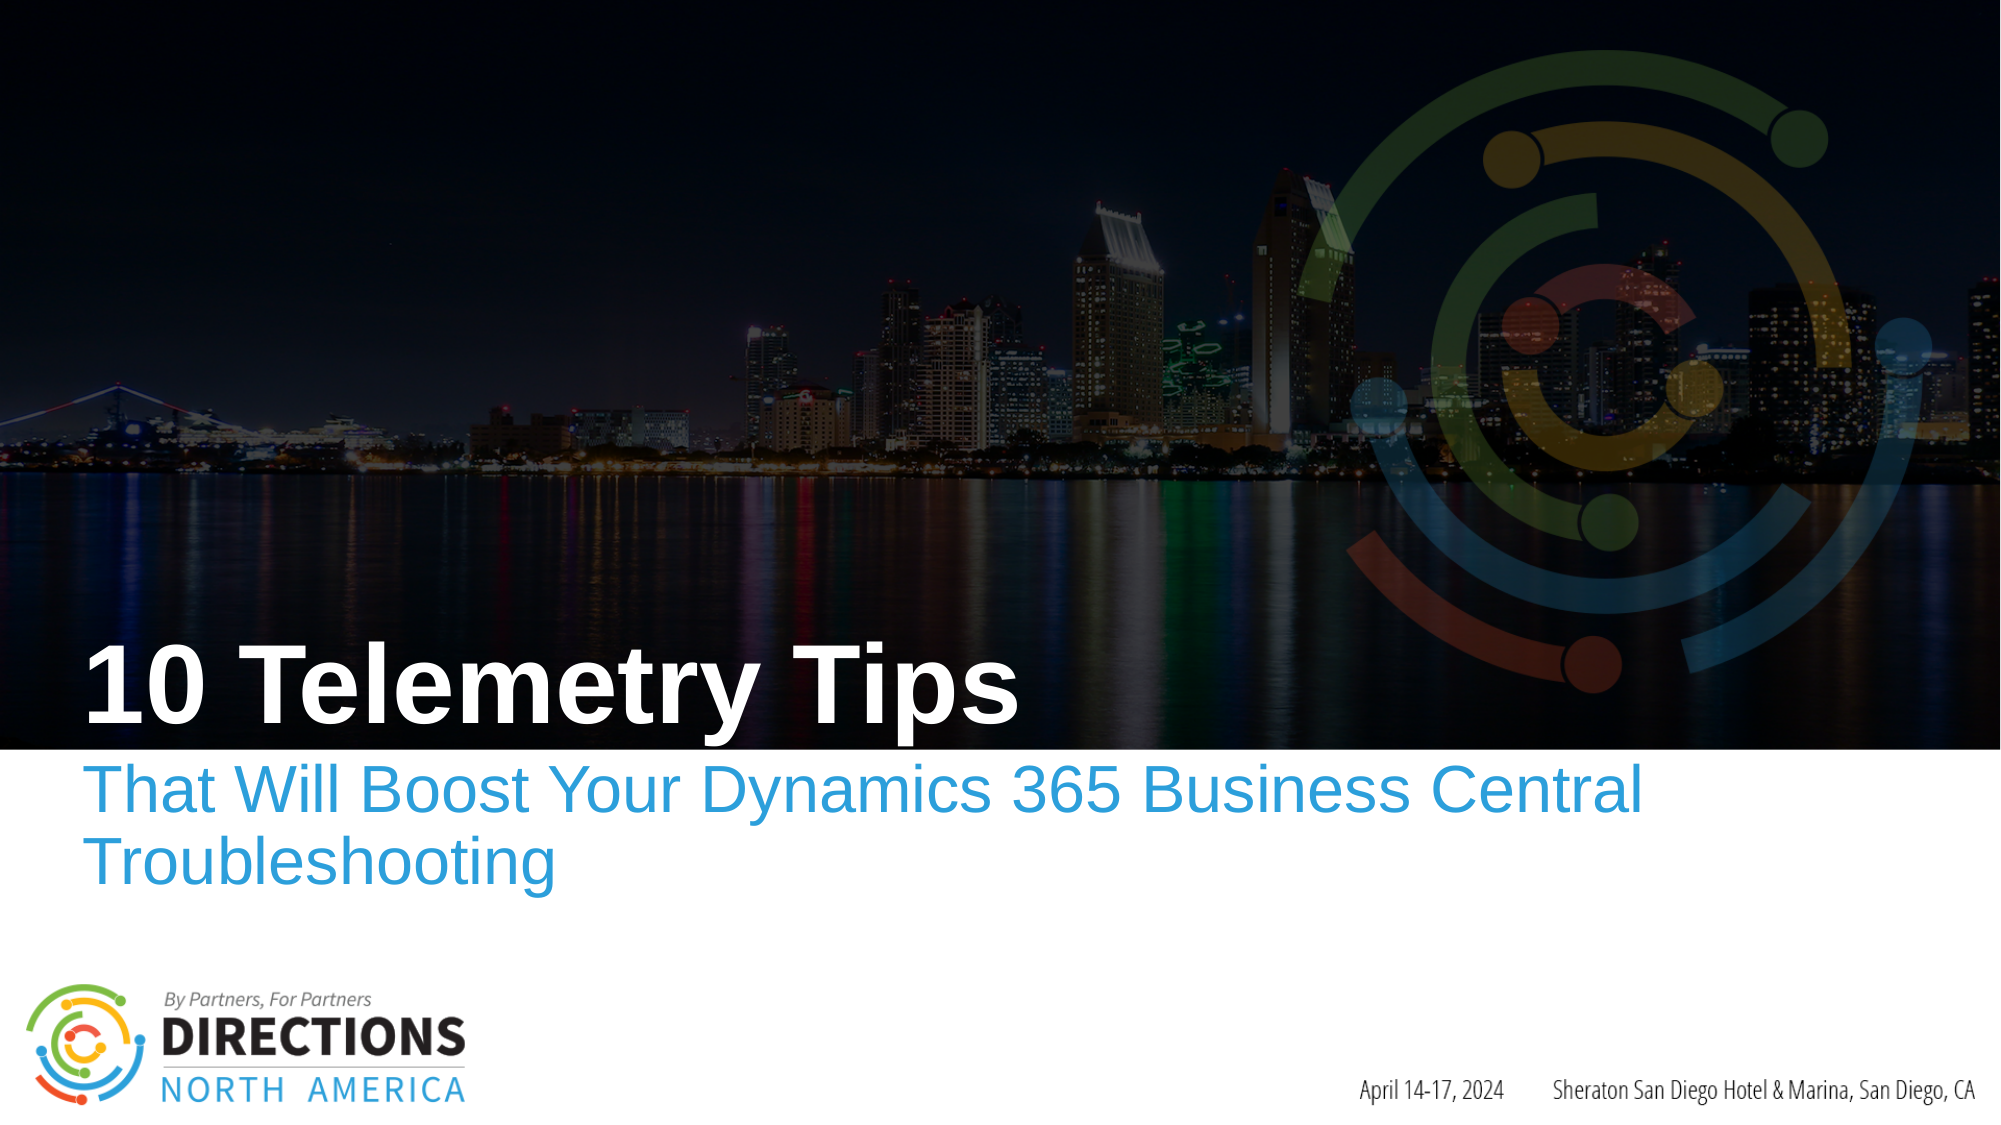

# 10 Telemetry Tips
That Will Boost Your Dynamics 365 Business Central Troubleshooting